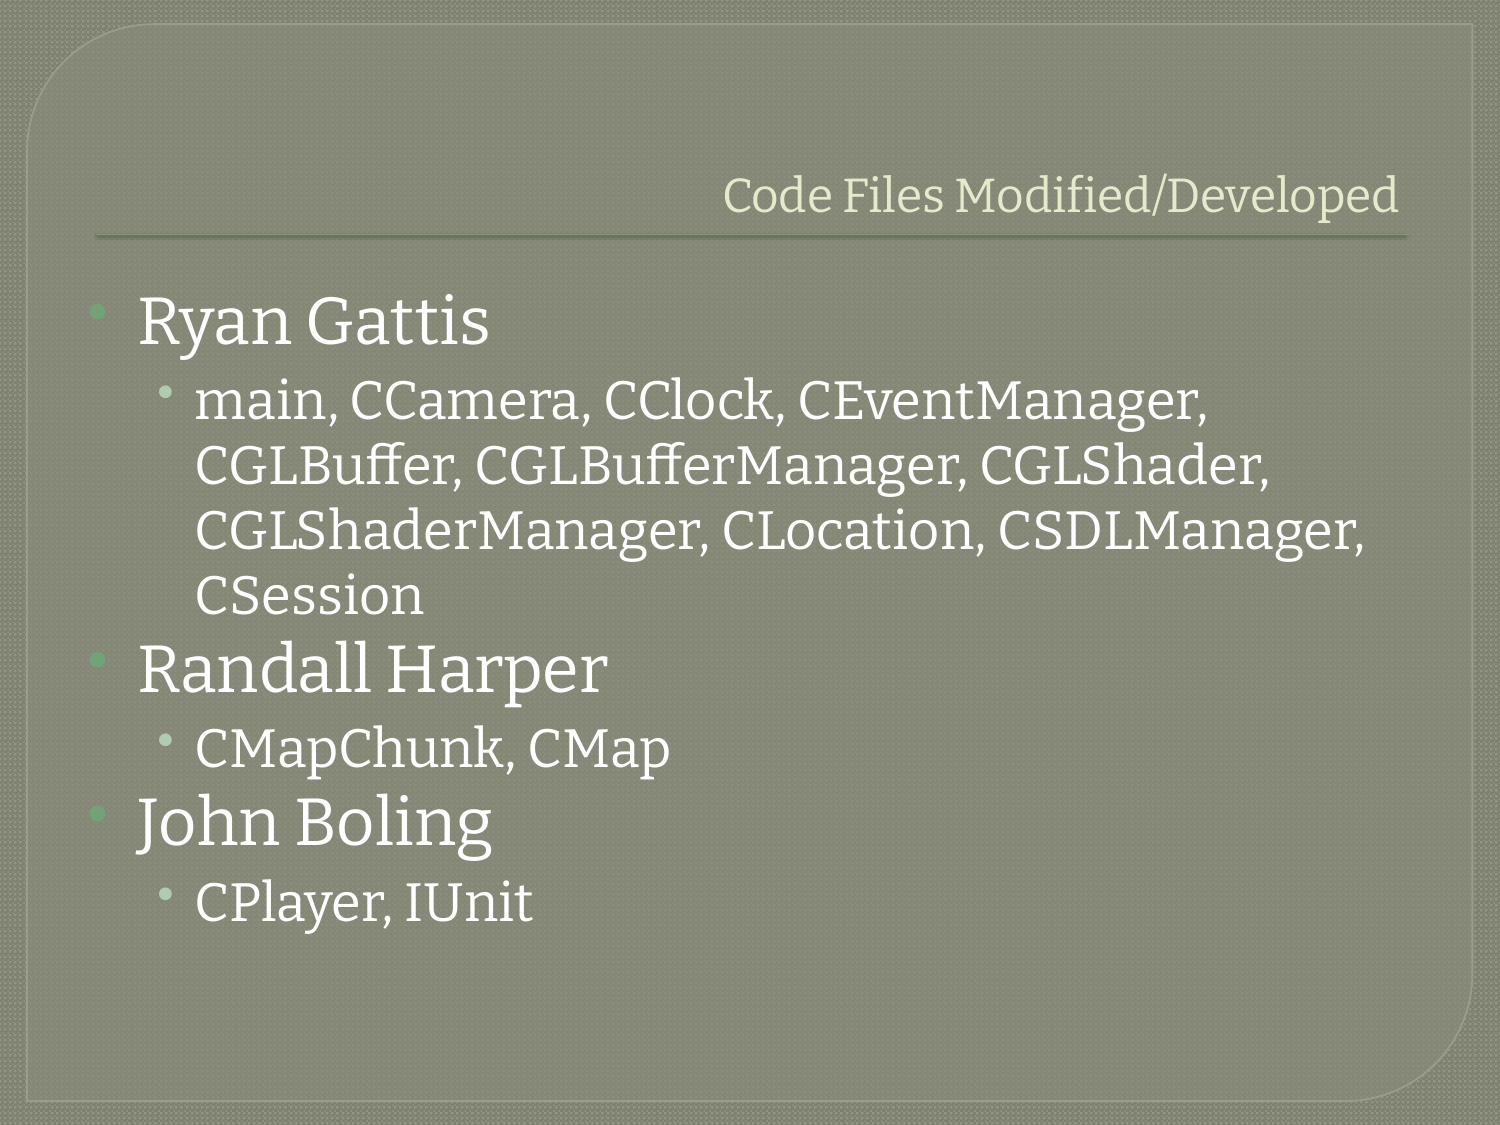

# Code Files Modified/Developed
Ryan Gattis
main, CCamera, CClock, CEventManager, CGLBuffer, CGLBufferManager, CGLShader, CGLShaderManager, CLocation, CSDLManager, CSession
Randall Harper
CMapChunk, CMap
John Boling
CPlayer, IUnit